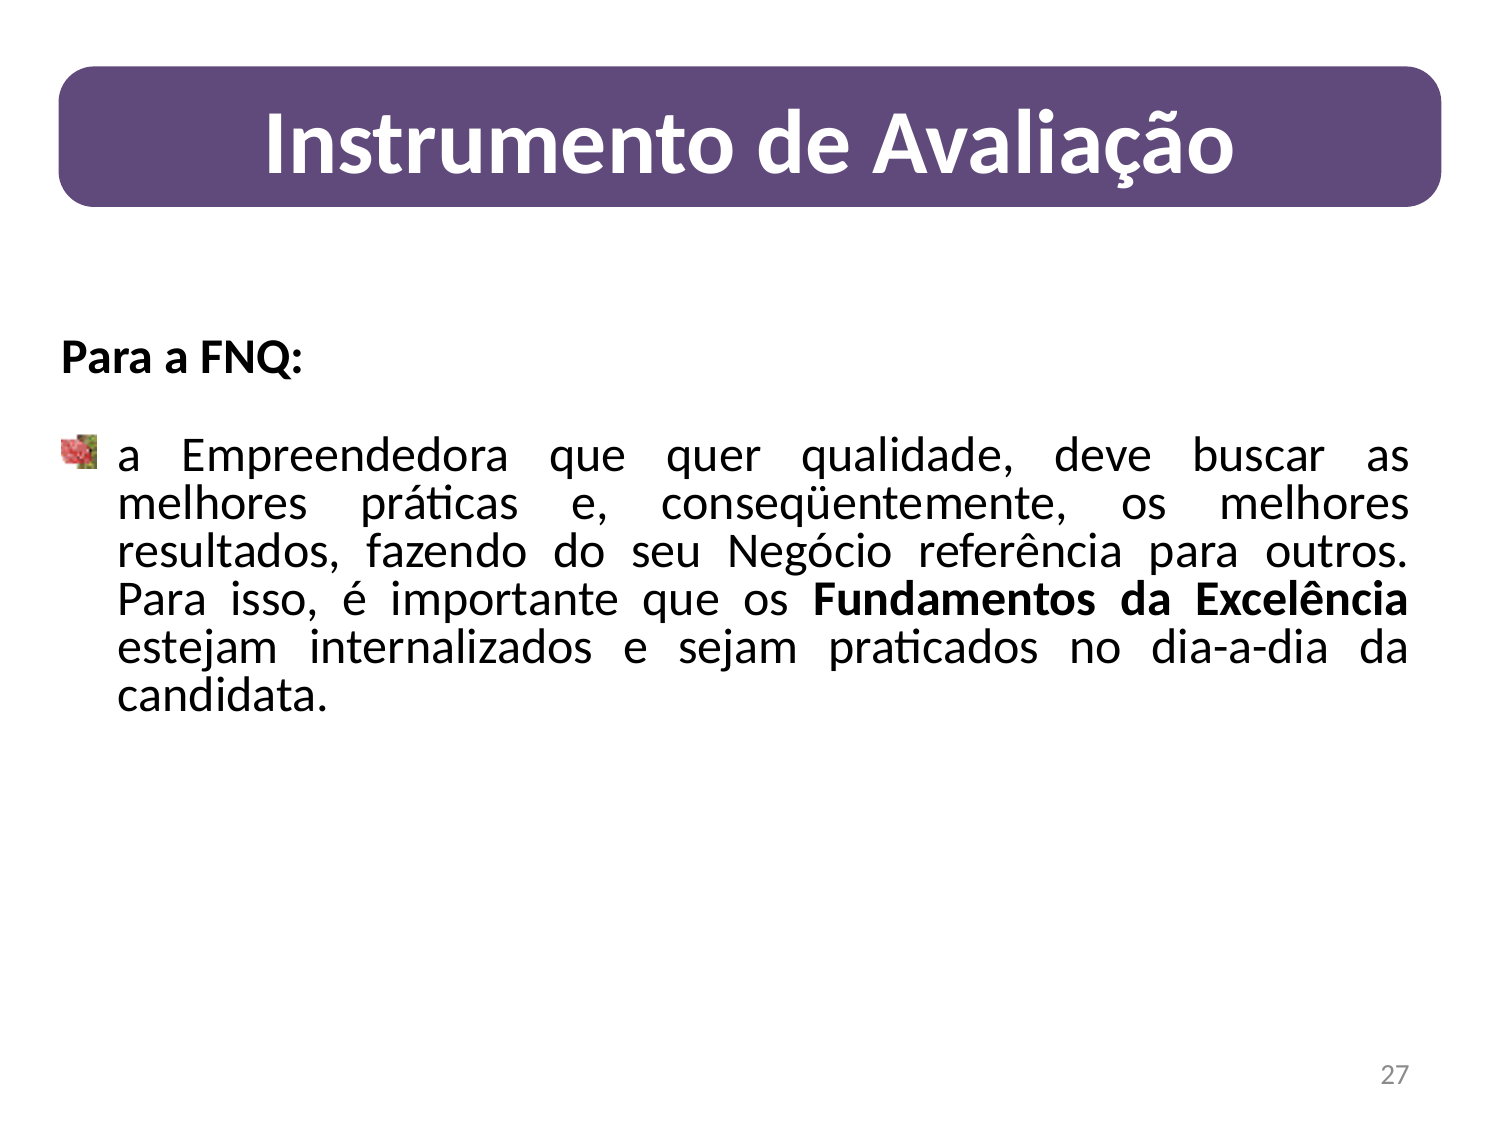

Instrumento de Avaliação
Para a FNQ:
a Empreendedora que quer qualidade, deve buscar as melhores práticas e, conseqüentemente, os melhores resultados, fazendo do seu Negócio referência para outros. Para isso, é importante que os Fundamentos da Excelência estejam internalizados e sejam praticados no dia-a-dia da candidata.
27